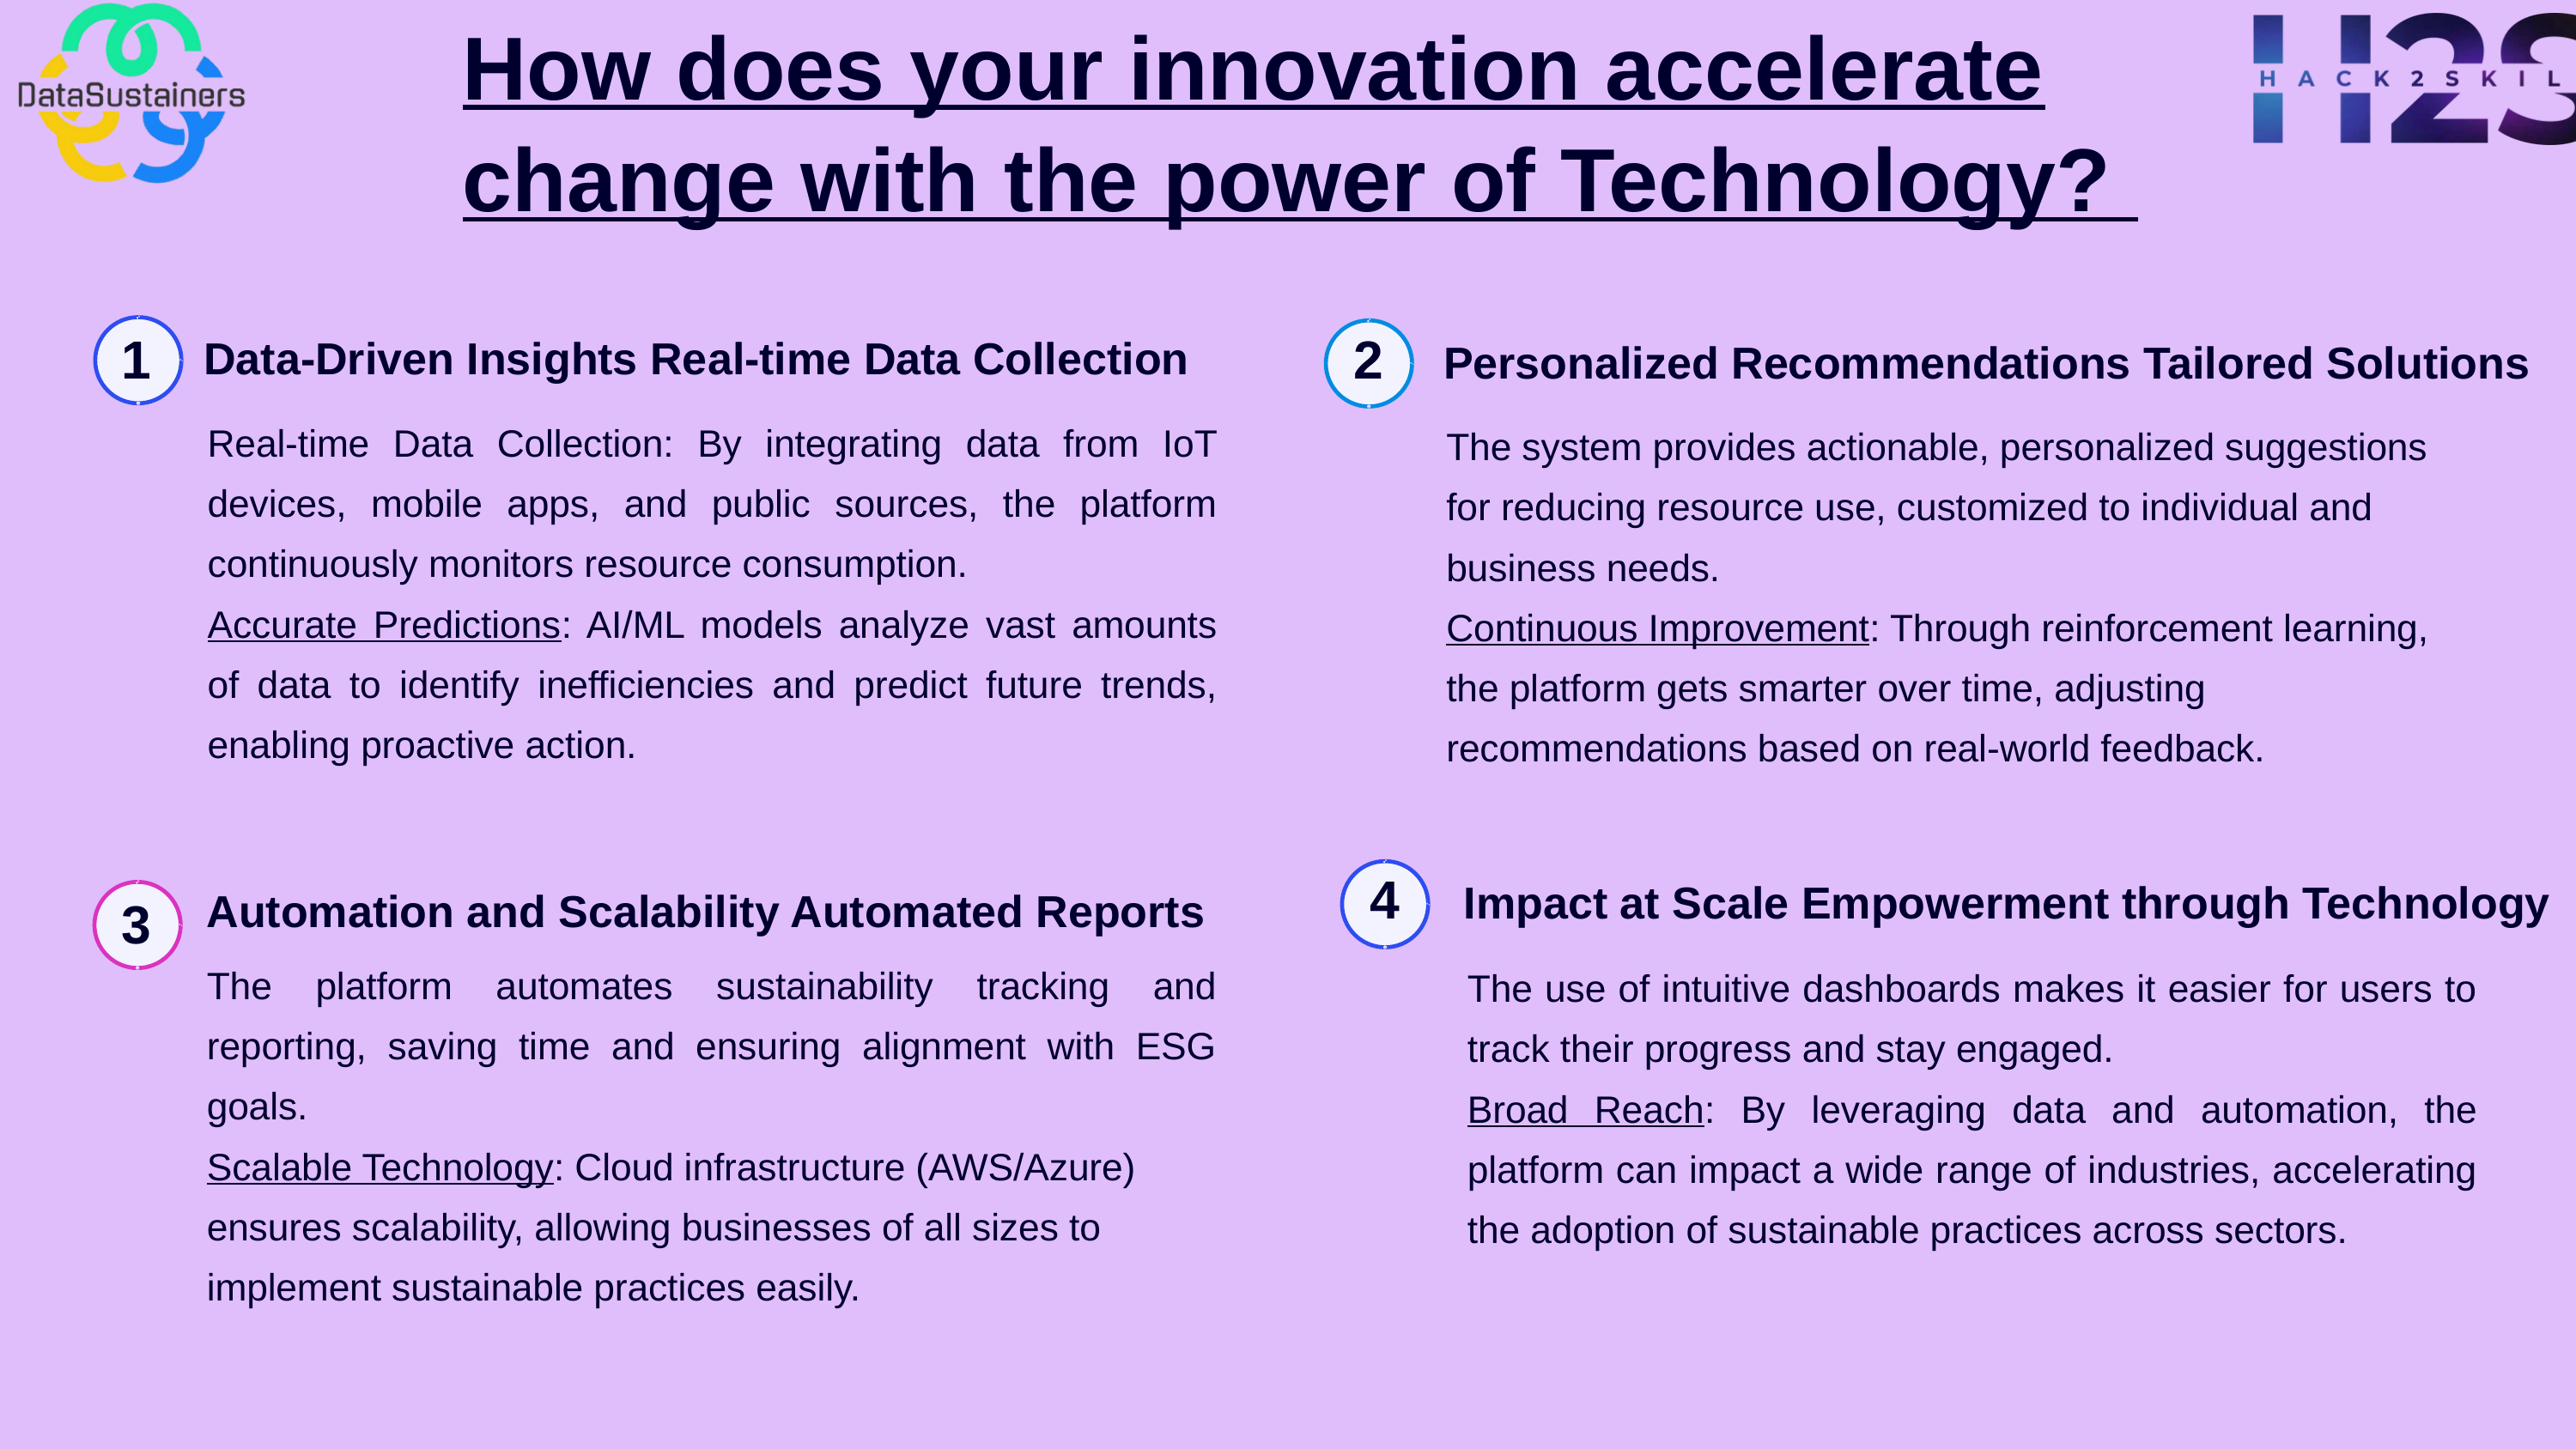

How does your innovation accelerate change with the power of Technology?

Data-Driven Insights Real-time Data Collection
Personalized Recommendations Tailored Solutions
1
2
Real-time Data Collection: By integrating data from IoT devices, mobile apps, and public sources, the platform continuously monitors resource consumption.
Accurate Predictions: AI/ML models analyze vast amounts of data to identify inefficiencies and predict future trends, enabling proactive action.

The system provides actionable, personalized suggestions for reducing resource use, customized to individual and business needs.
Continuous Improvement: Through reinforcement learning, the platform gets smarter over time, adjusting recommendations based on real-world feedback.

Impact at Scale Empowerment through Technology
4

Automation and Scalability Automated Reports
3
The platform automates sustainability tracking and reporting, saving time and ensuring alignment with ESG goals.
Scalable Technology: Cloud infrastructure (AWS/Azure) ensures scalability, allowing businesses of all sizes to implement sustainable practices easily.

The use of intuitive dashboards makes it easier for users to track their progress and stay engaged.
Broad Reach: By leveraging data and automation, the platform can impact a wide range of industries, accelerating the adoption of sustainable practices across sectors.